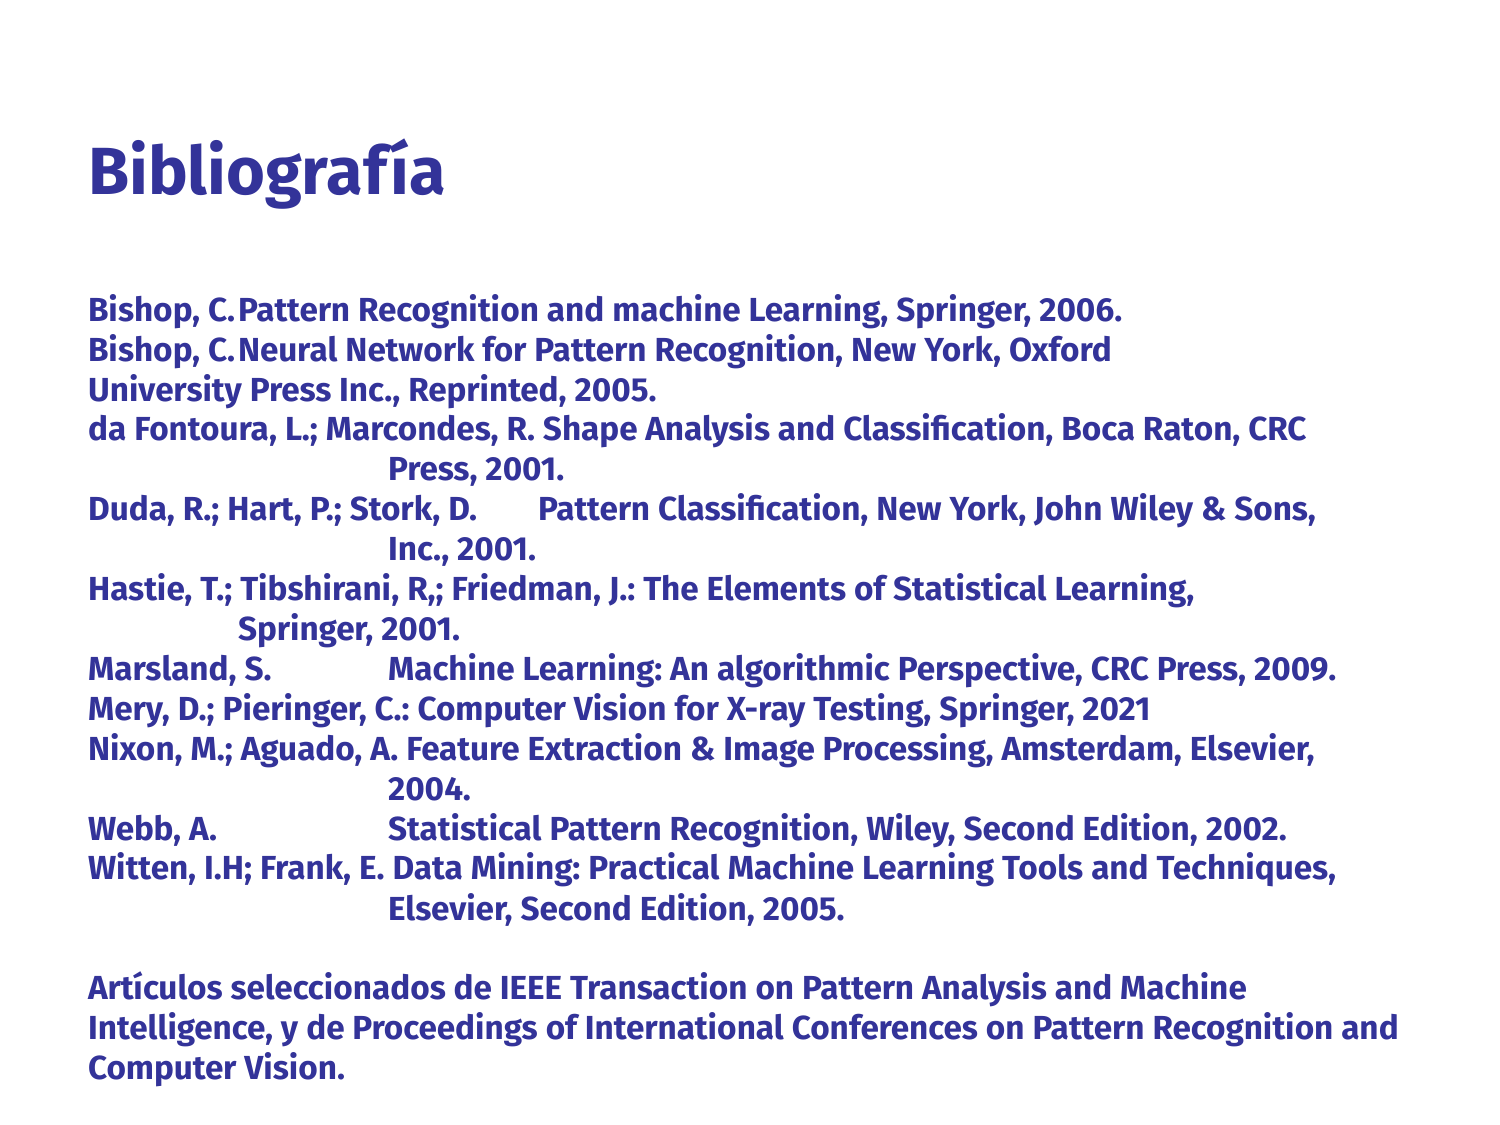

Bibliografía

Bishop, C.	Pattern Recognition and machine Learning, Springer, 2006.
Bishop, C.	Neural Network for Pattern Recognition, New York, Oxford 		University Press Inc., Reprinted, 2005.
da Fontoura, L.; Marcondes, R. Shape Analysis and Classification, Boca Raton, CRC 		Press, 2001.
Duda, R.; Hart, P.; Stork, D.	Pattern Classification, New York, John Wiley & Sons, 		Inc., 2001.
Hastie, T.; Tibshirani, R,; Friedman, J.: The Elements of Statistical Learning, 		Springer, 2001.
Marsland, S.	Machine Learning: An algorithmic Perspective, CRC Press, 2009.
Mery, D.; Pieringer, C.: Computer Vision for X-ray Testing, Springer, 2021
Nixon, M.; Aguado, A. Feature Extraction & Image Processing, Amsterdam, Elsevier, 		2004.
Webb, A.		Statistical Pattern Recognition, Wiley, Second Edition, 2002.
Witten, I.H; Frank, E. Data Mining: Practical Machine Learning Tools and Techniques, 		Elsevier, Second Edition, 2005.

Artículos seleccionados de IEEE Transaction on Pattern Analysis and Machine Intelligence, y de Proceedings of International Conferences on Pattern Recognition and Computer Vision.